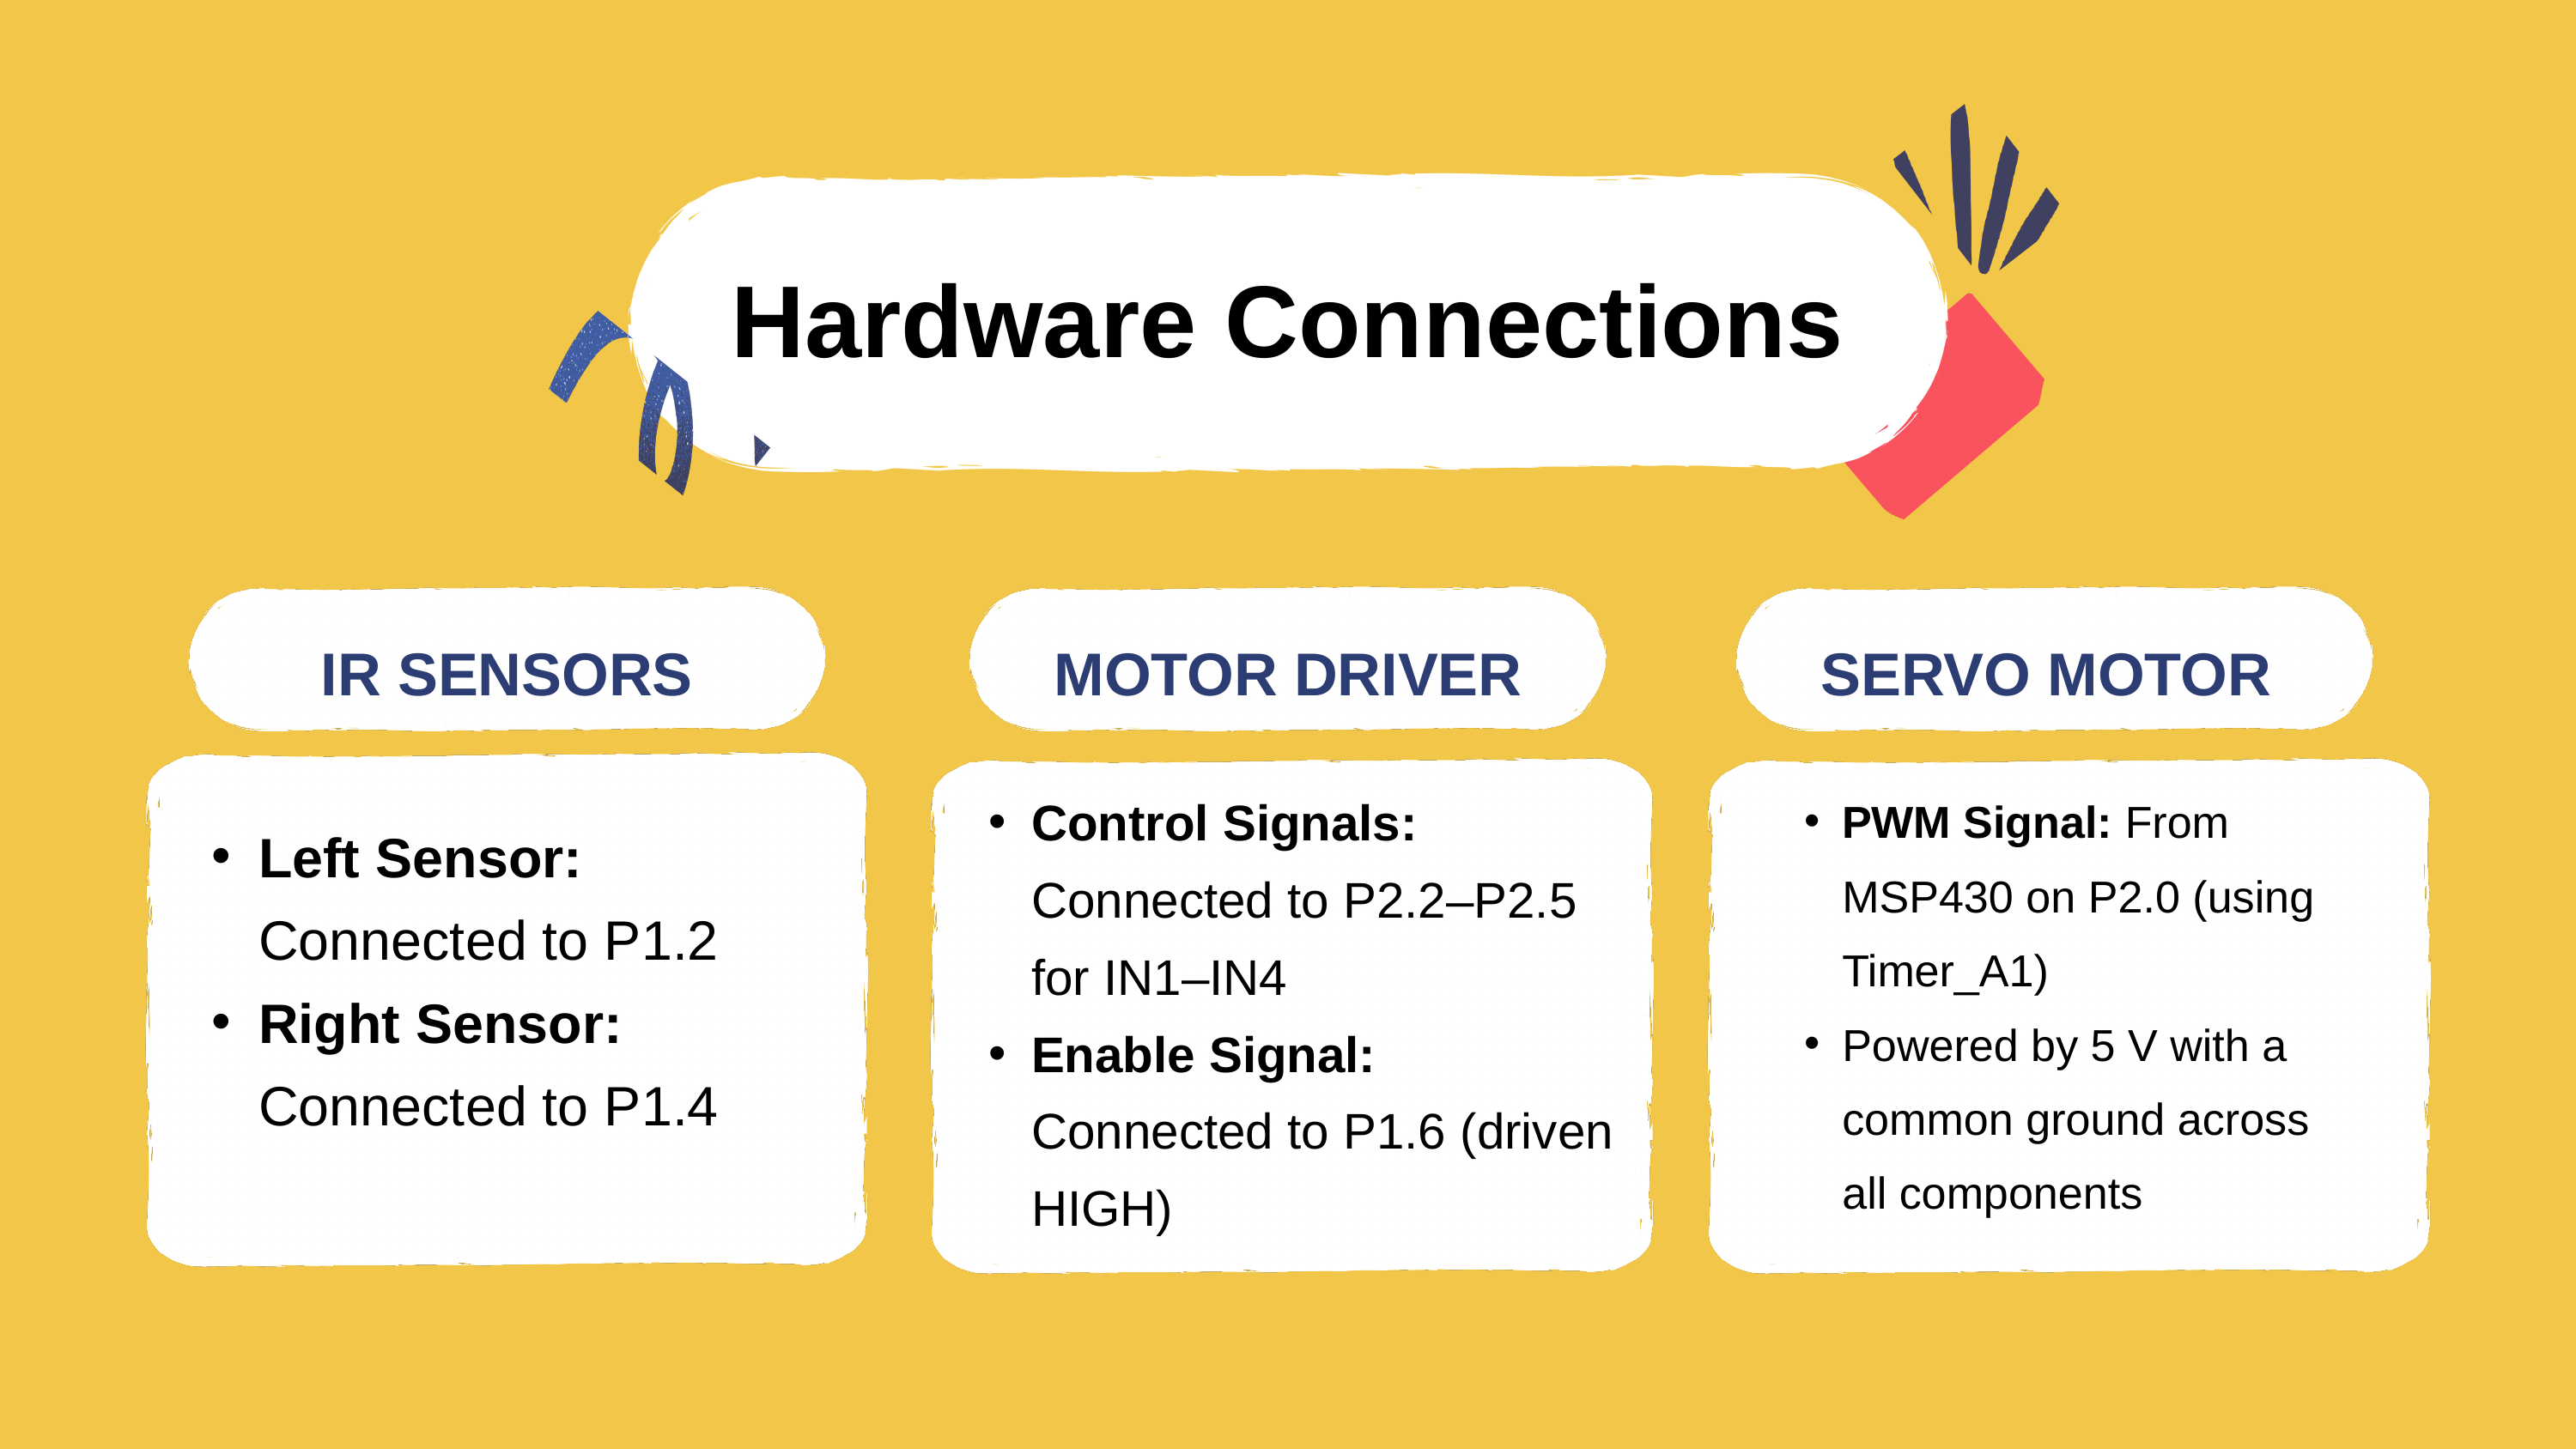

Hardware Connections

IR SENSORS
MOTOR DRIVER
SERVO MOTOR

PWM Signal: From MSP430 on P2.0 (using Timer_A1)
Powered by 5 V with a common ground across all components
Control Signals: Connected to P2.2–P2.5 for IN1–IN4
Enable Signal: Connected to P1.6 (driven HIGH)
Left Sensor: Connected to P1.2
Right Sensor: Connected to P1.4